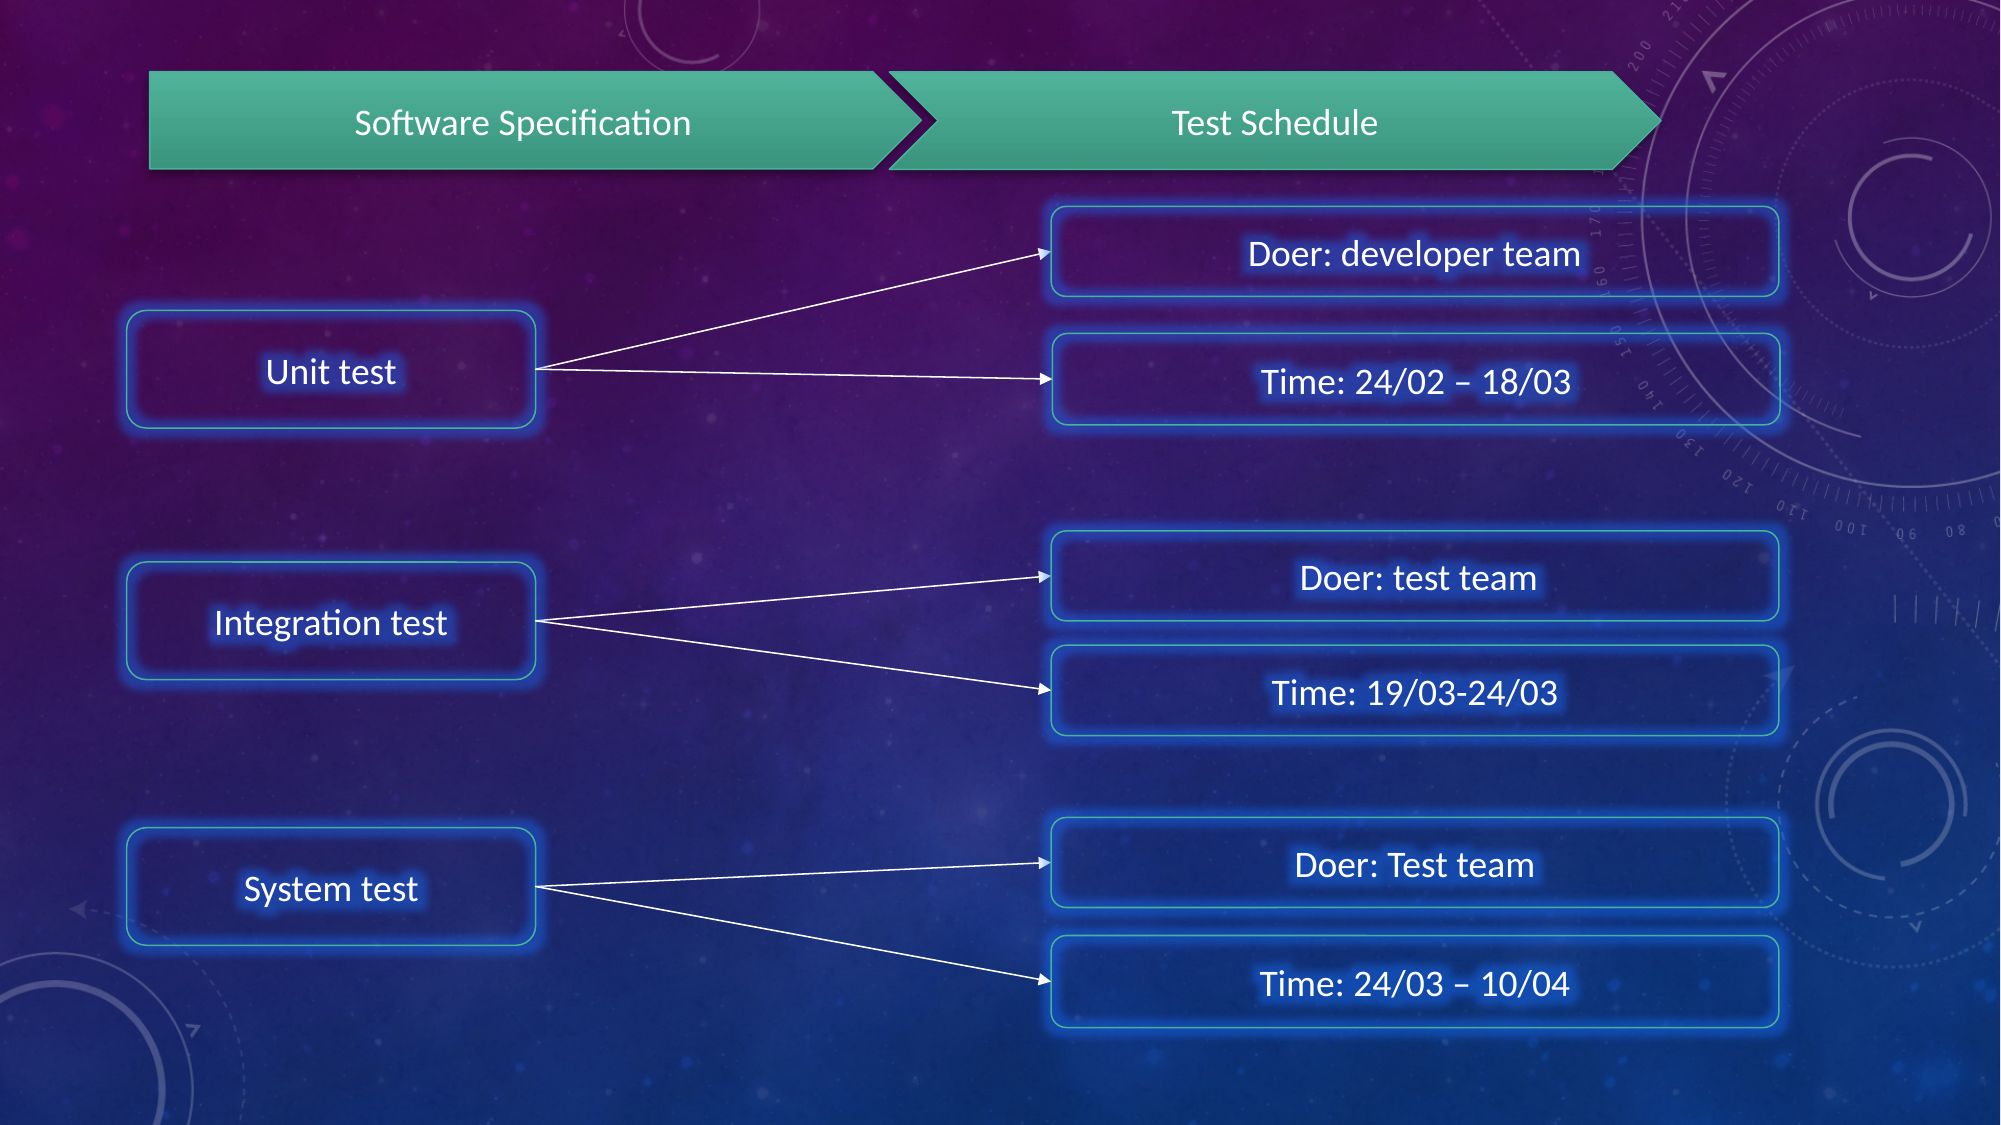

Software Specification
Test Schedule
Doer: developer team
Unit test
Time: 24/02 – 18/03
 Doer: test team
Integration test
Time: 19/03-24/03
Doer: Test team
System test
Time: 24/03 – 10/04